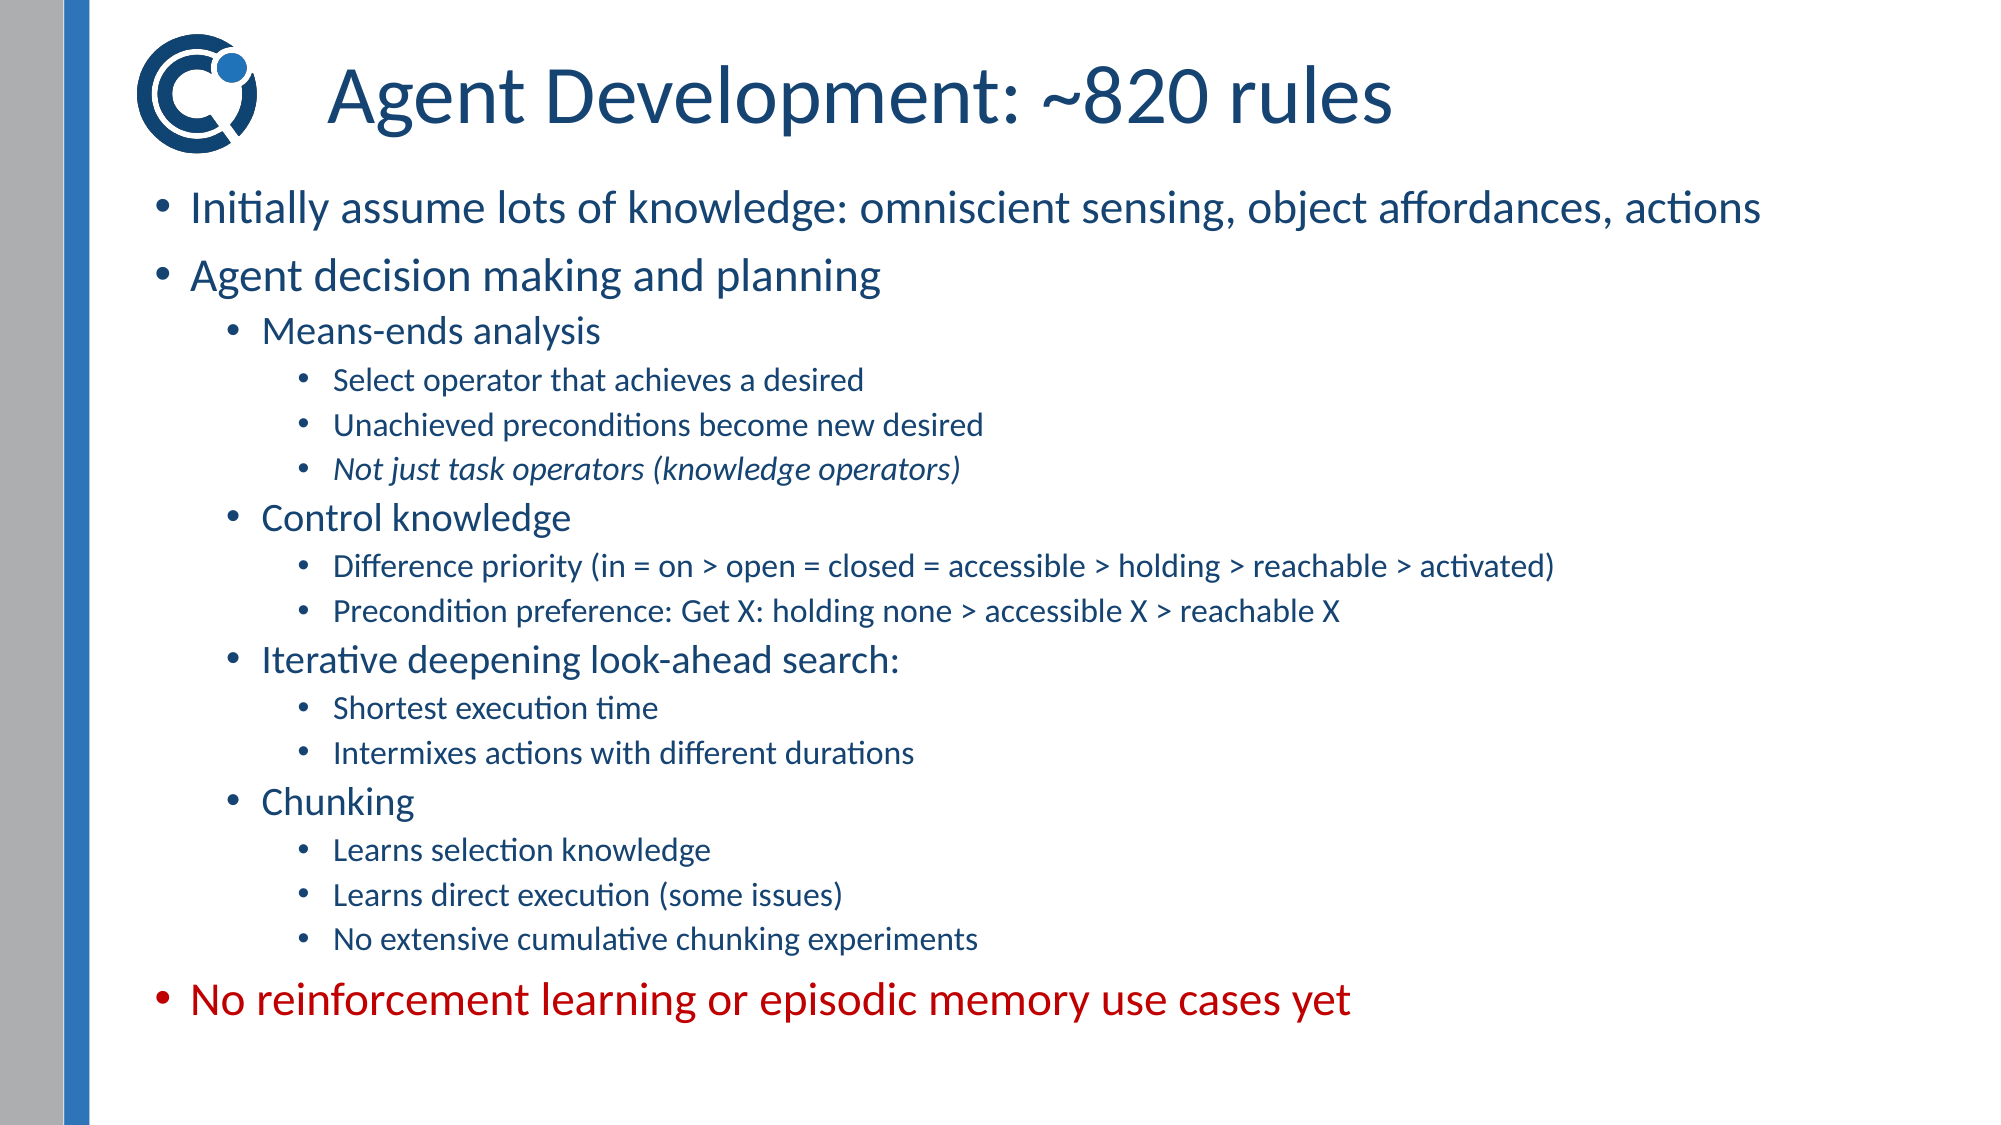

# Agent Development: ~820 rules
Initially assume lots of knowledge: omniscient sensing, object affordances, actions
Agent decision making and planning
Means-ends analysis
Select operator that achieves a desired
Unachieved preconditions become new desired
Not just task operators (knowledge operators)
Control knowledge
Difference priority (in = on > open = closed = accessible > holding > reachable > activated)
Precondition preference: Get X: holding none > accessible X > reachable X
Iterative deepening look-ahead search:
Shortest execution time
Intermixes actions with different durations
Chunking
Learns selection knowledge
Learns direct execution (some issues)
No extensive cumulative chunking experiments
No reinforcement learning or episodic memory use cases yet
24